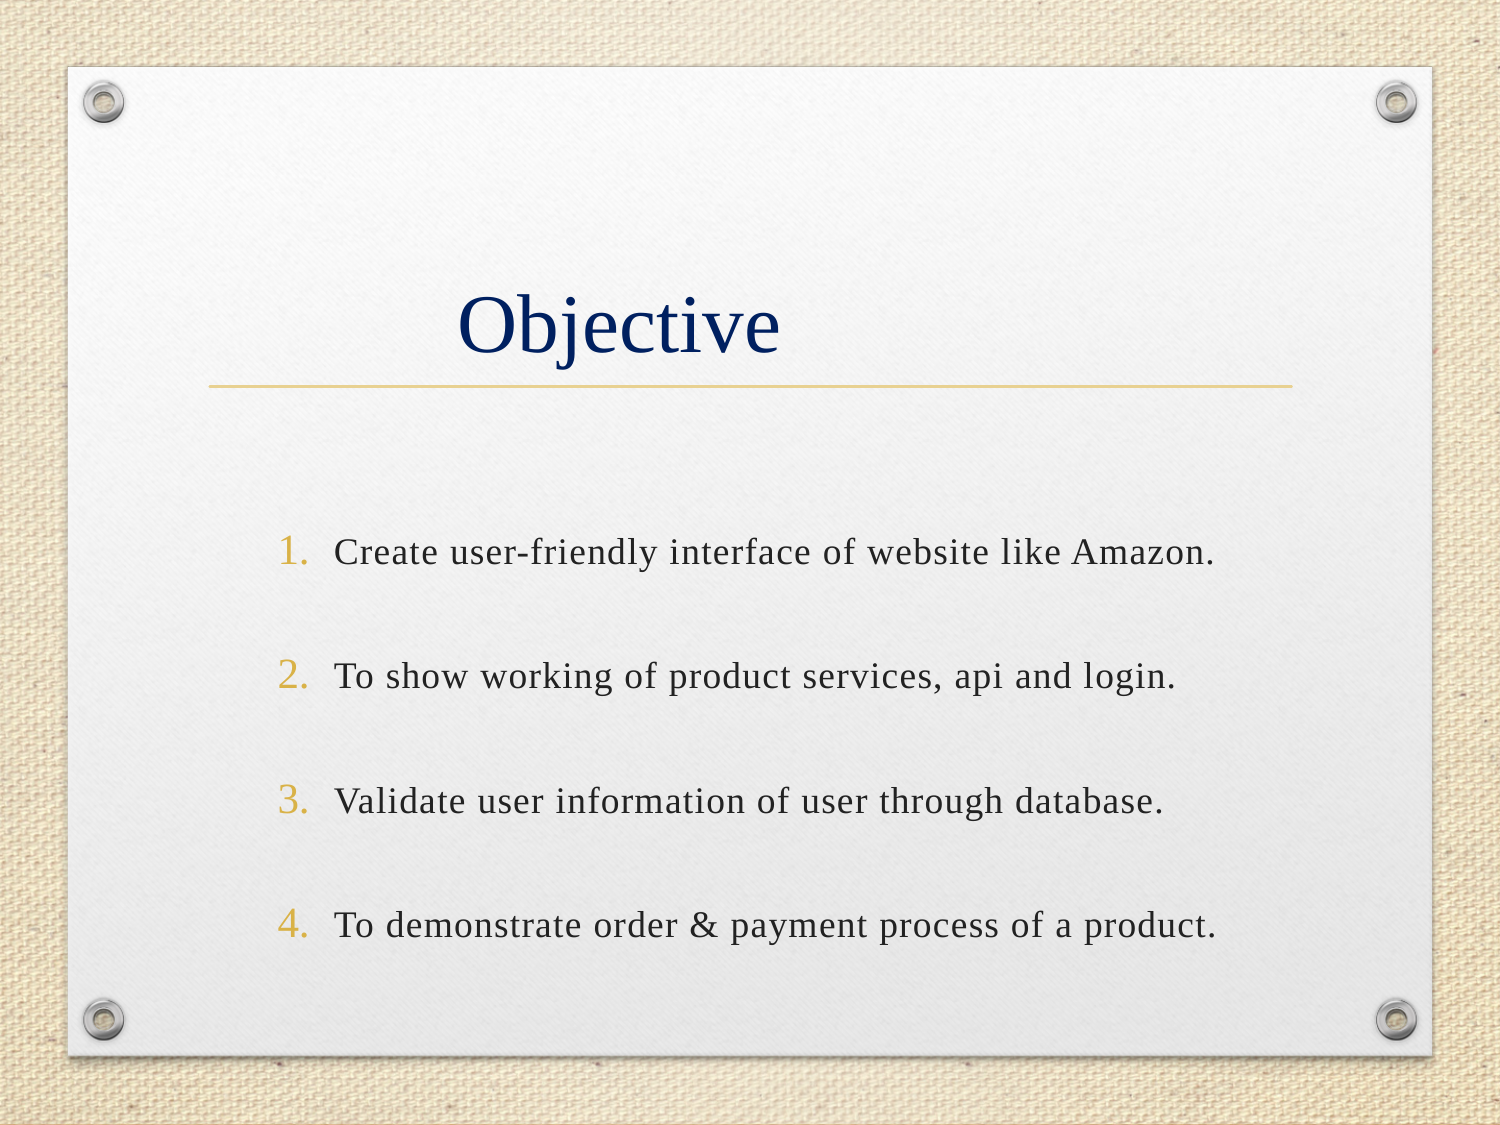

# Objective
Create user-friendly interface of website like Amazon.
To show working of product services, api and login.
Validate user information of user through database.
To demonstrate order & payment process of a product.